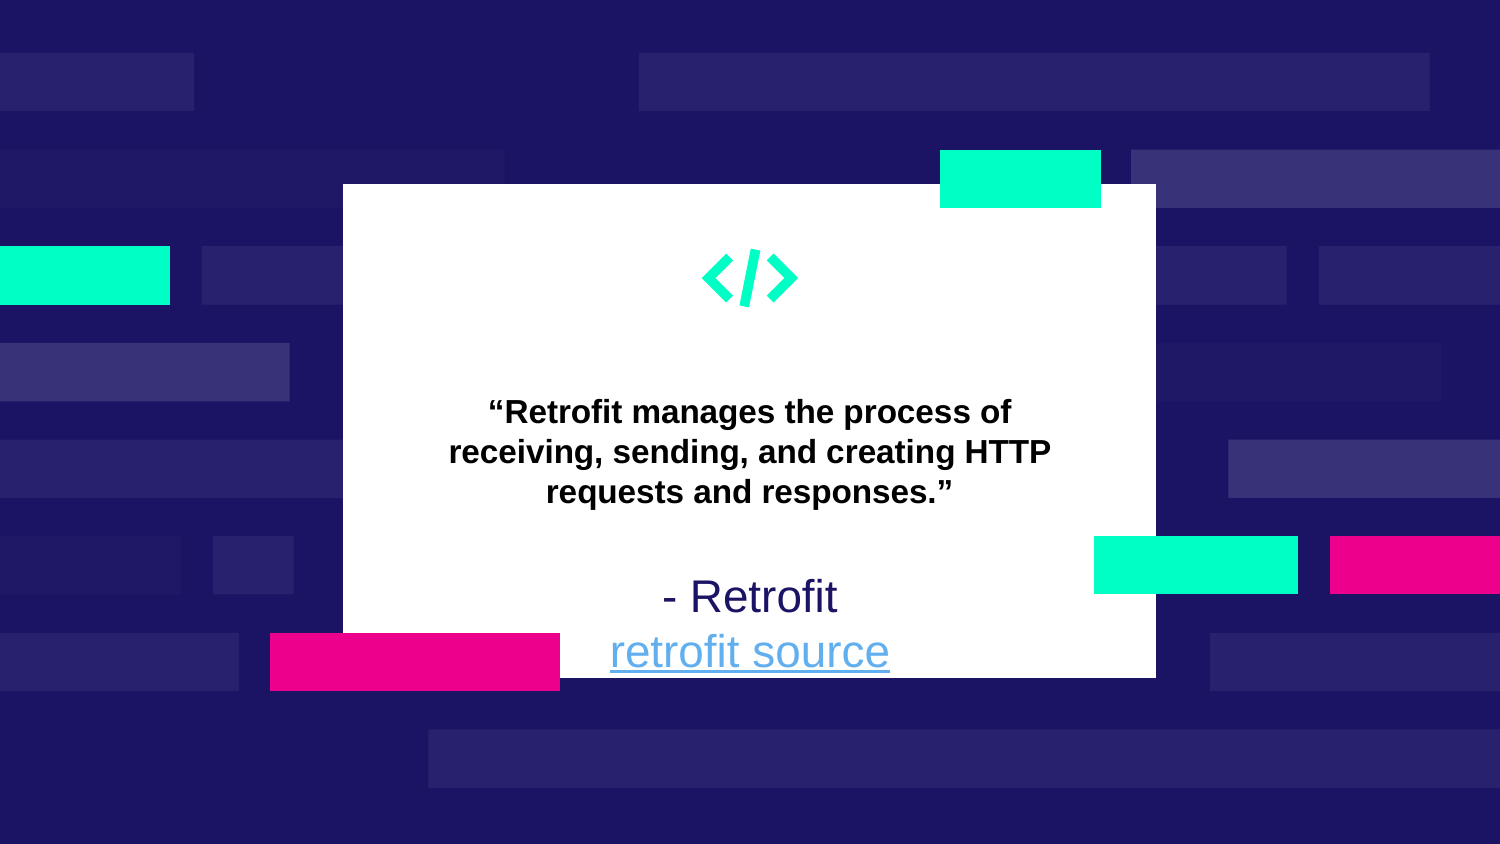

“Retrofit manages the process of receiving, sending, and creating HTTP requests and responses.”
# - Retrofit retrofit source